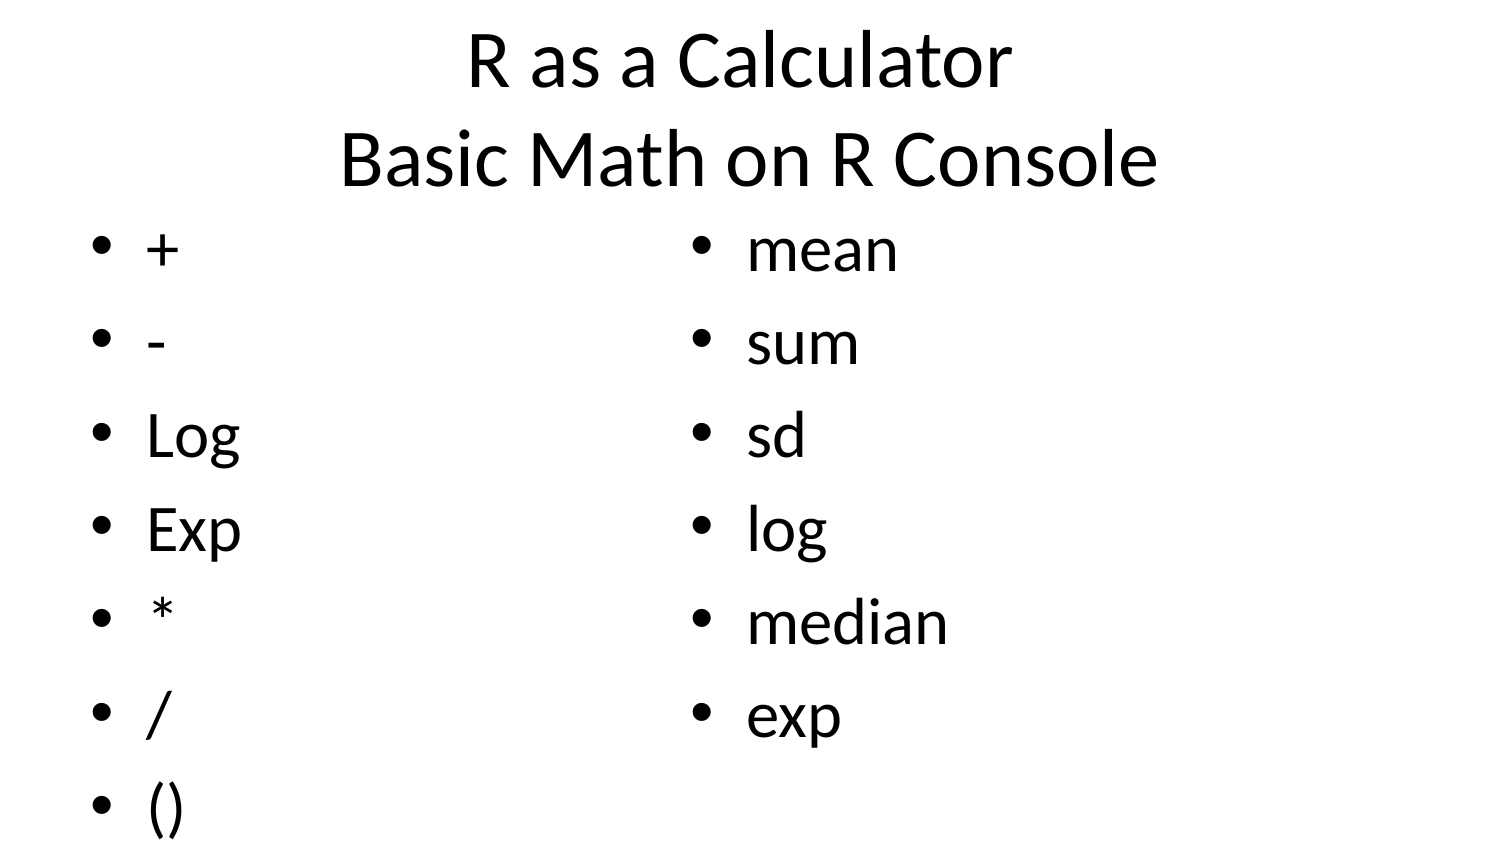

# R as a Calculator Basic Math on R Console
+
-
Log
Exp
*
/
()
mean
sum
sd
log
median
exp